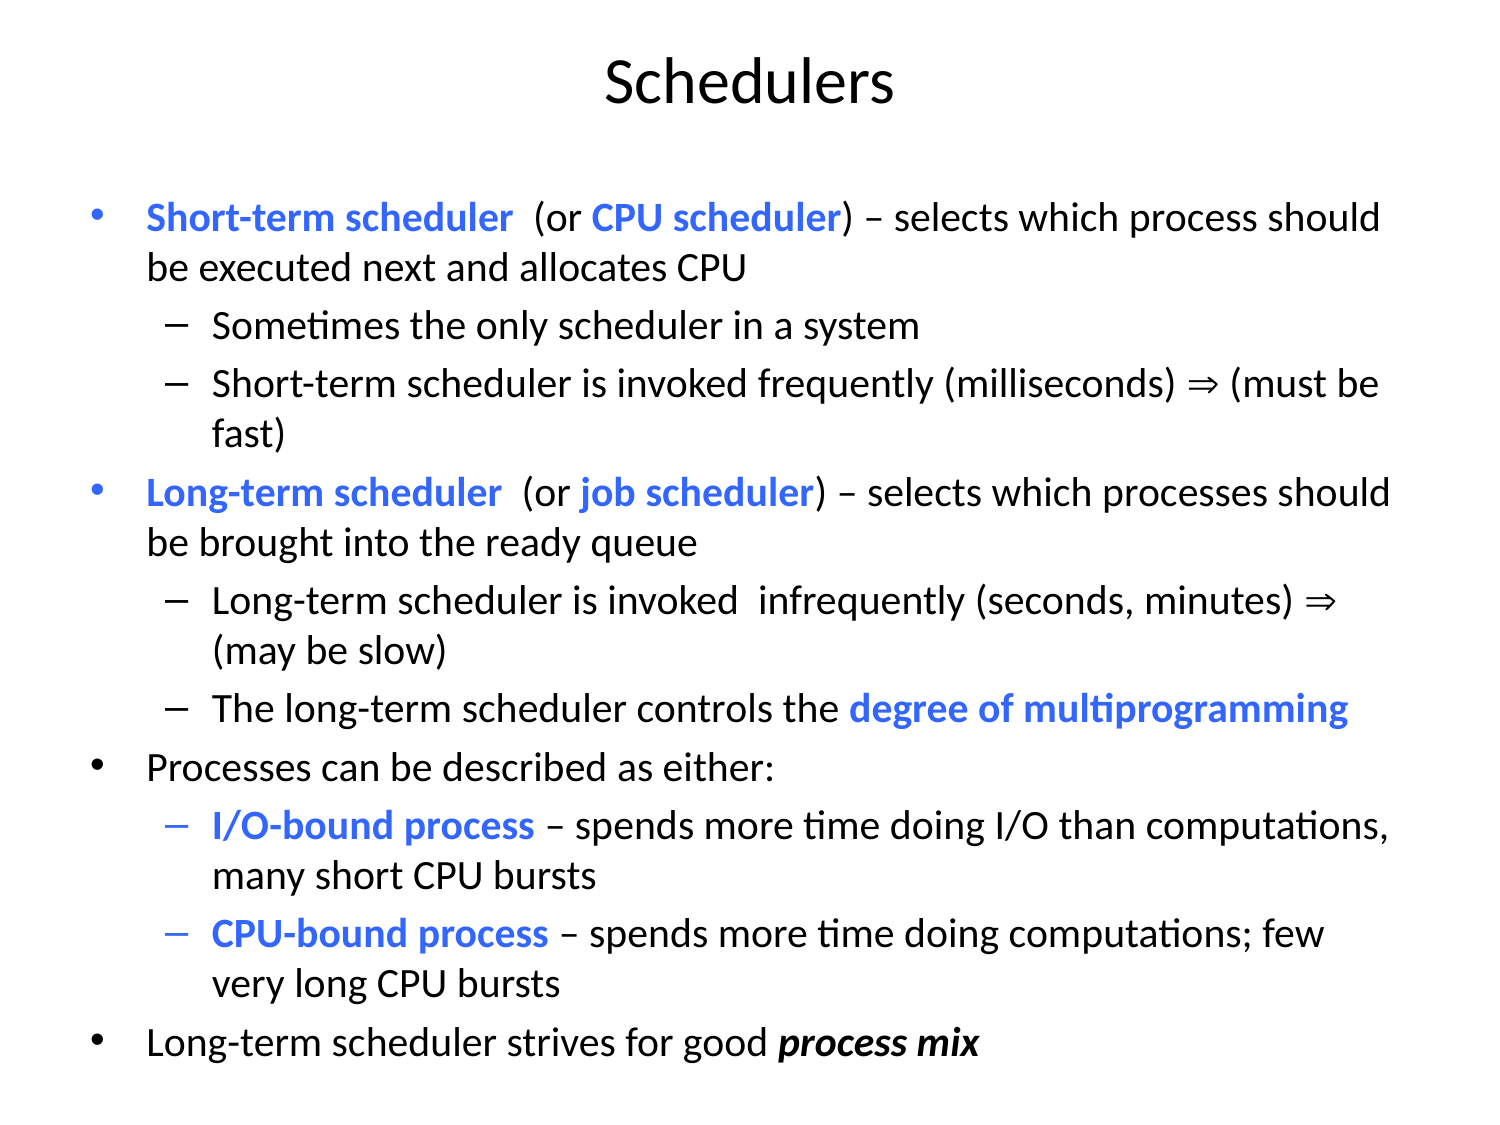

# Schedulers
Short-term scheduler  (or CPU scheduler) – selects which process should be executed next and allocates CPU
Sometimes the only scheduler in a system
Short-term scheduler is invoked frequently (milliseconds) ⇒ (must be fast)
Long-term scheduler  (or job scheduler) – selects which processes should be brought into the ready queue
Long-term scheduler is invoked  infrequently (seconds, minutes) ⇒ (may be slow)
The long-term scheduler controls the degree of multiprogramming
Processes can be described as either:
I/O-bound process – spends more time doing I/O than computations, many short CPU bursts
CPU-bound process – spends more time doing computations; few very long CPU bursts
Long-term scheduler strives for good process mix